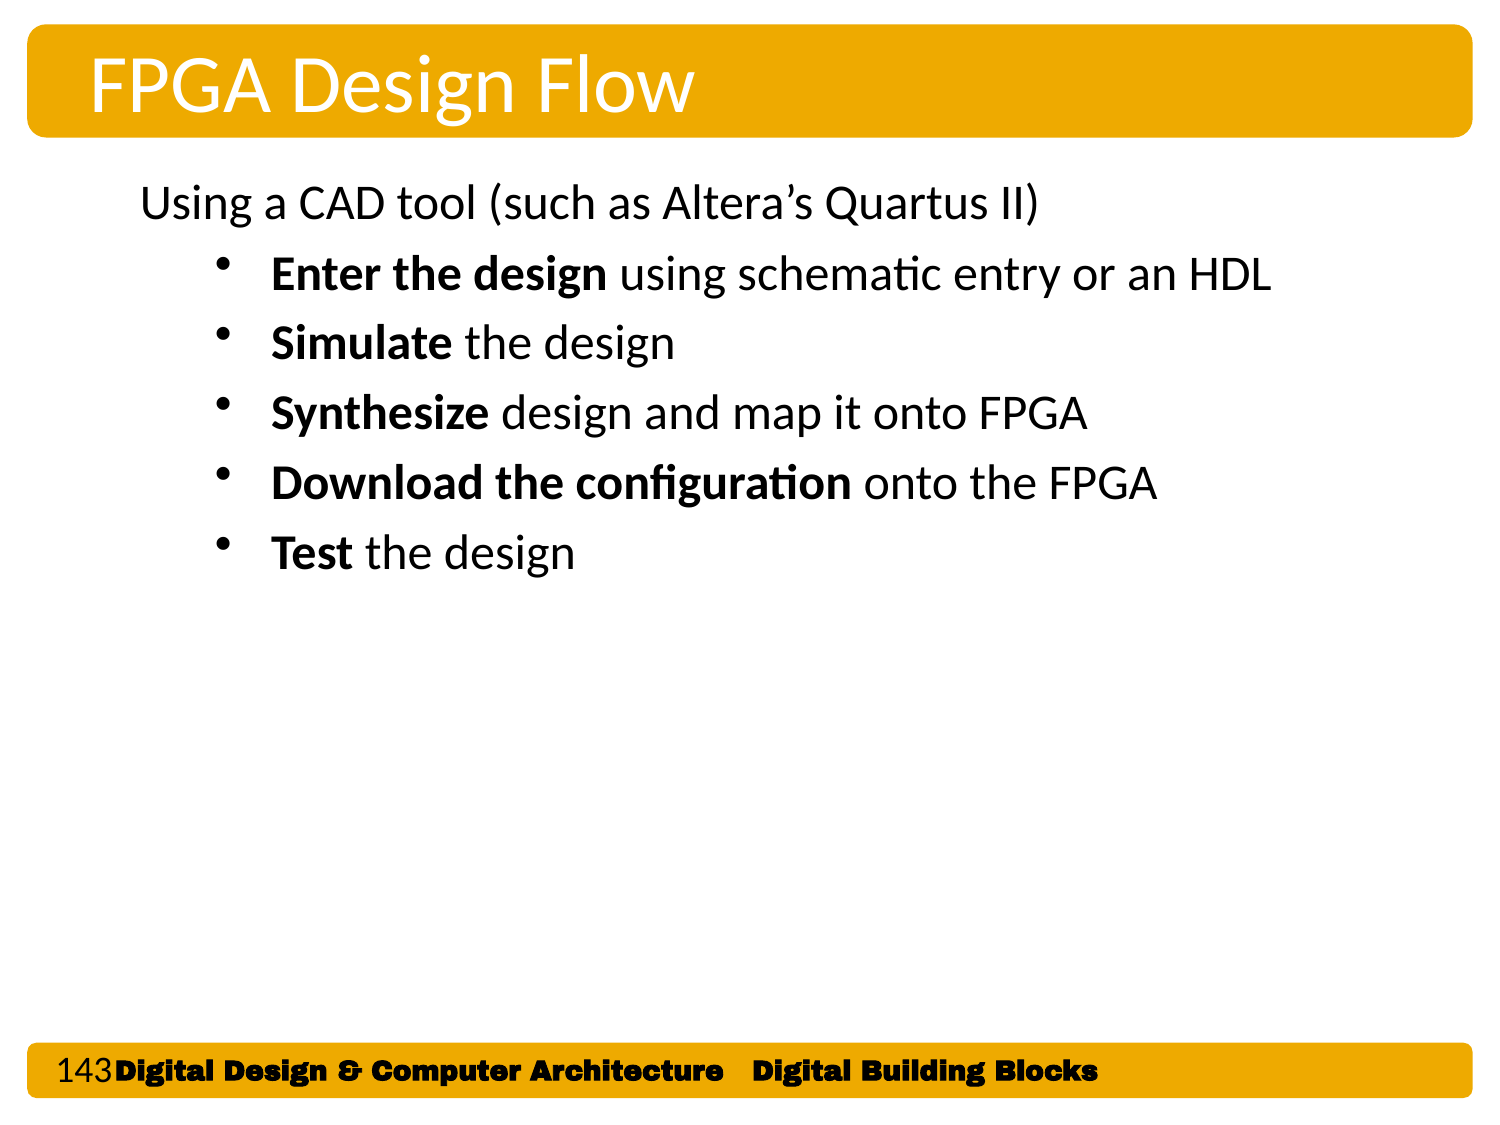

FPGA Design Flow
Using a CAD tool (such as Altera’s Quartus II)
Enter the design using schematic entry or an HDL
Simulate the design
Synthesize design and map it onto FPGA
Download the configuration onto the FPGA
Test the design
143